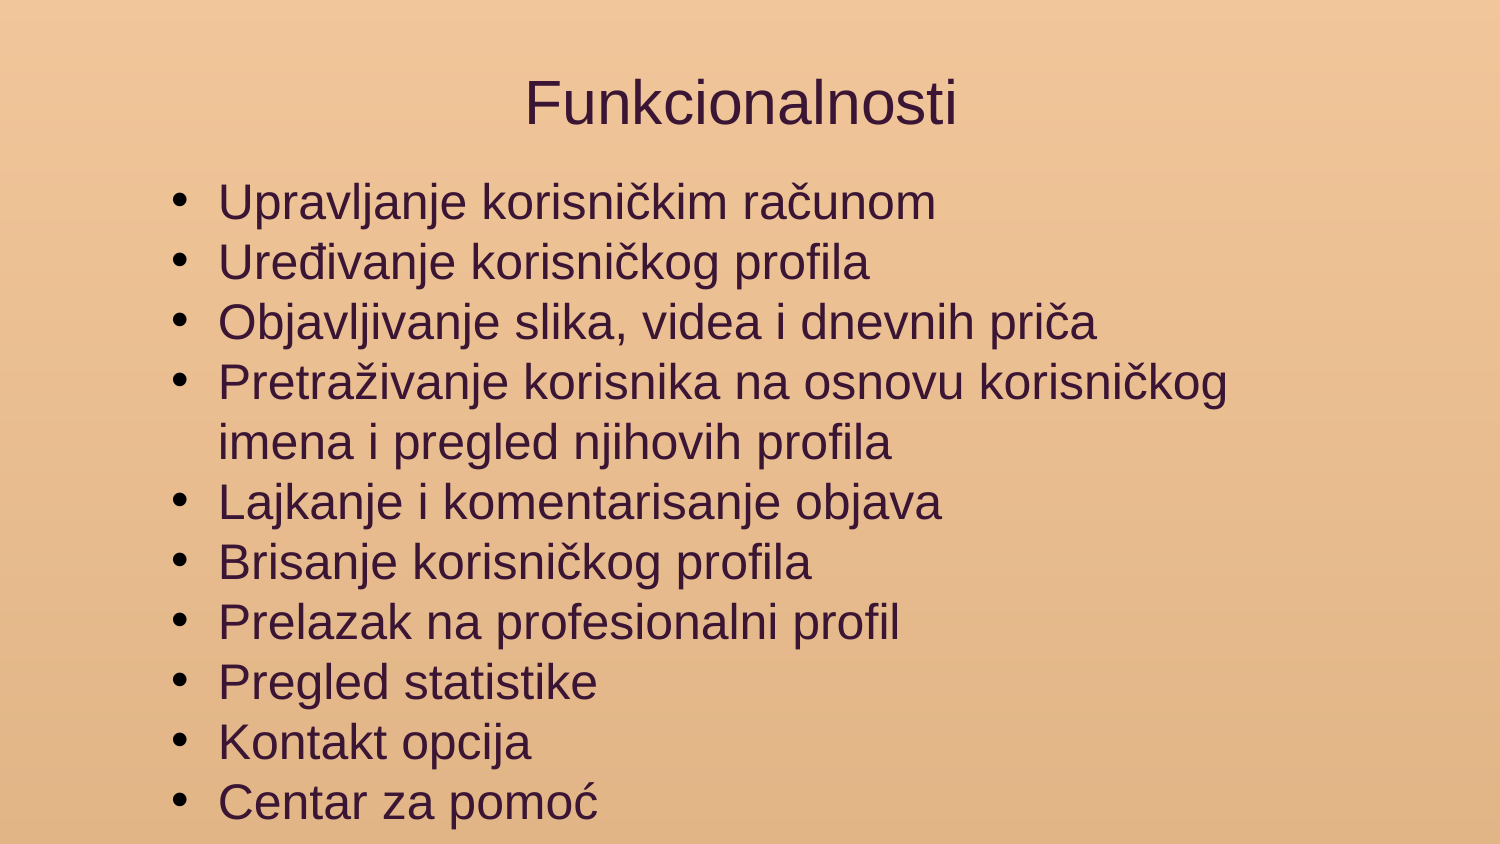

Funkcionalnosti
Upravljanje korisničkim računom
Uređivanje korisničkog profila
Objavljivanje slika, videa i dnevnih priča
Pretraživanje korisnika na osnovu korisničkog imena i pregled njihovih profila
Lajkanje i komentarisanje objava
Brisanje korisničkog profila
Prelazak na profesionalni profil
Pregled statistike
Kontakt opcija
Centar za pomoć